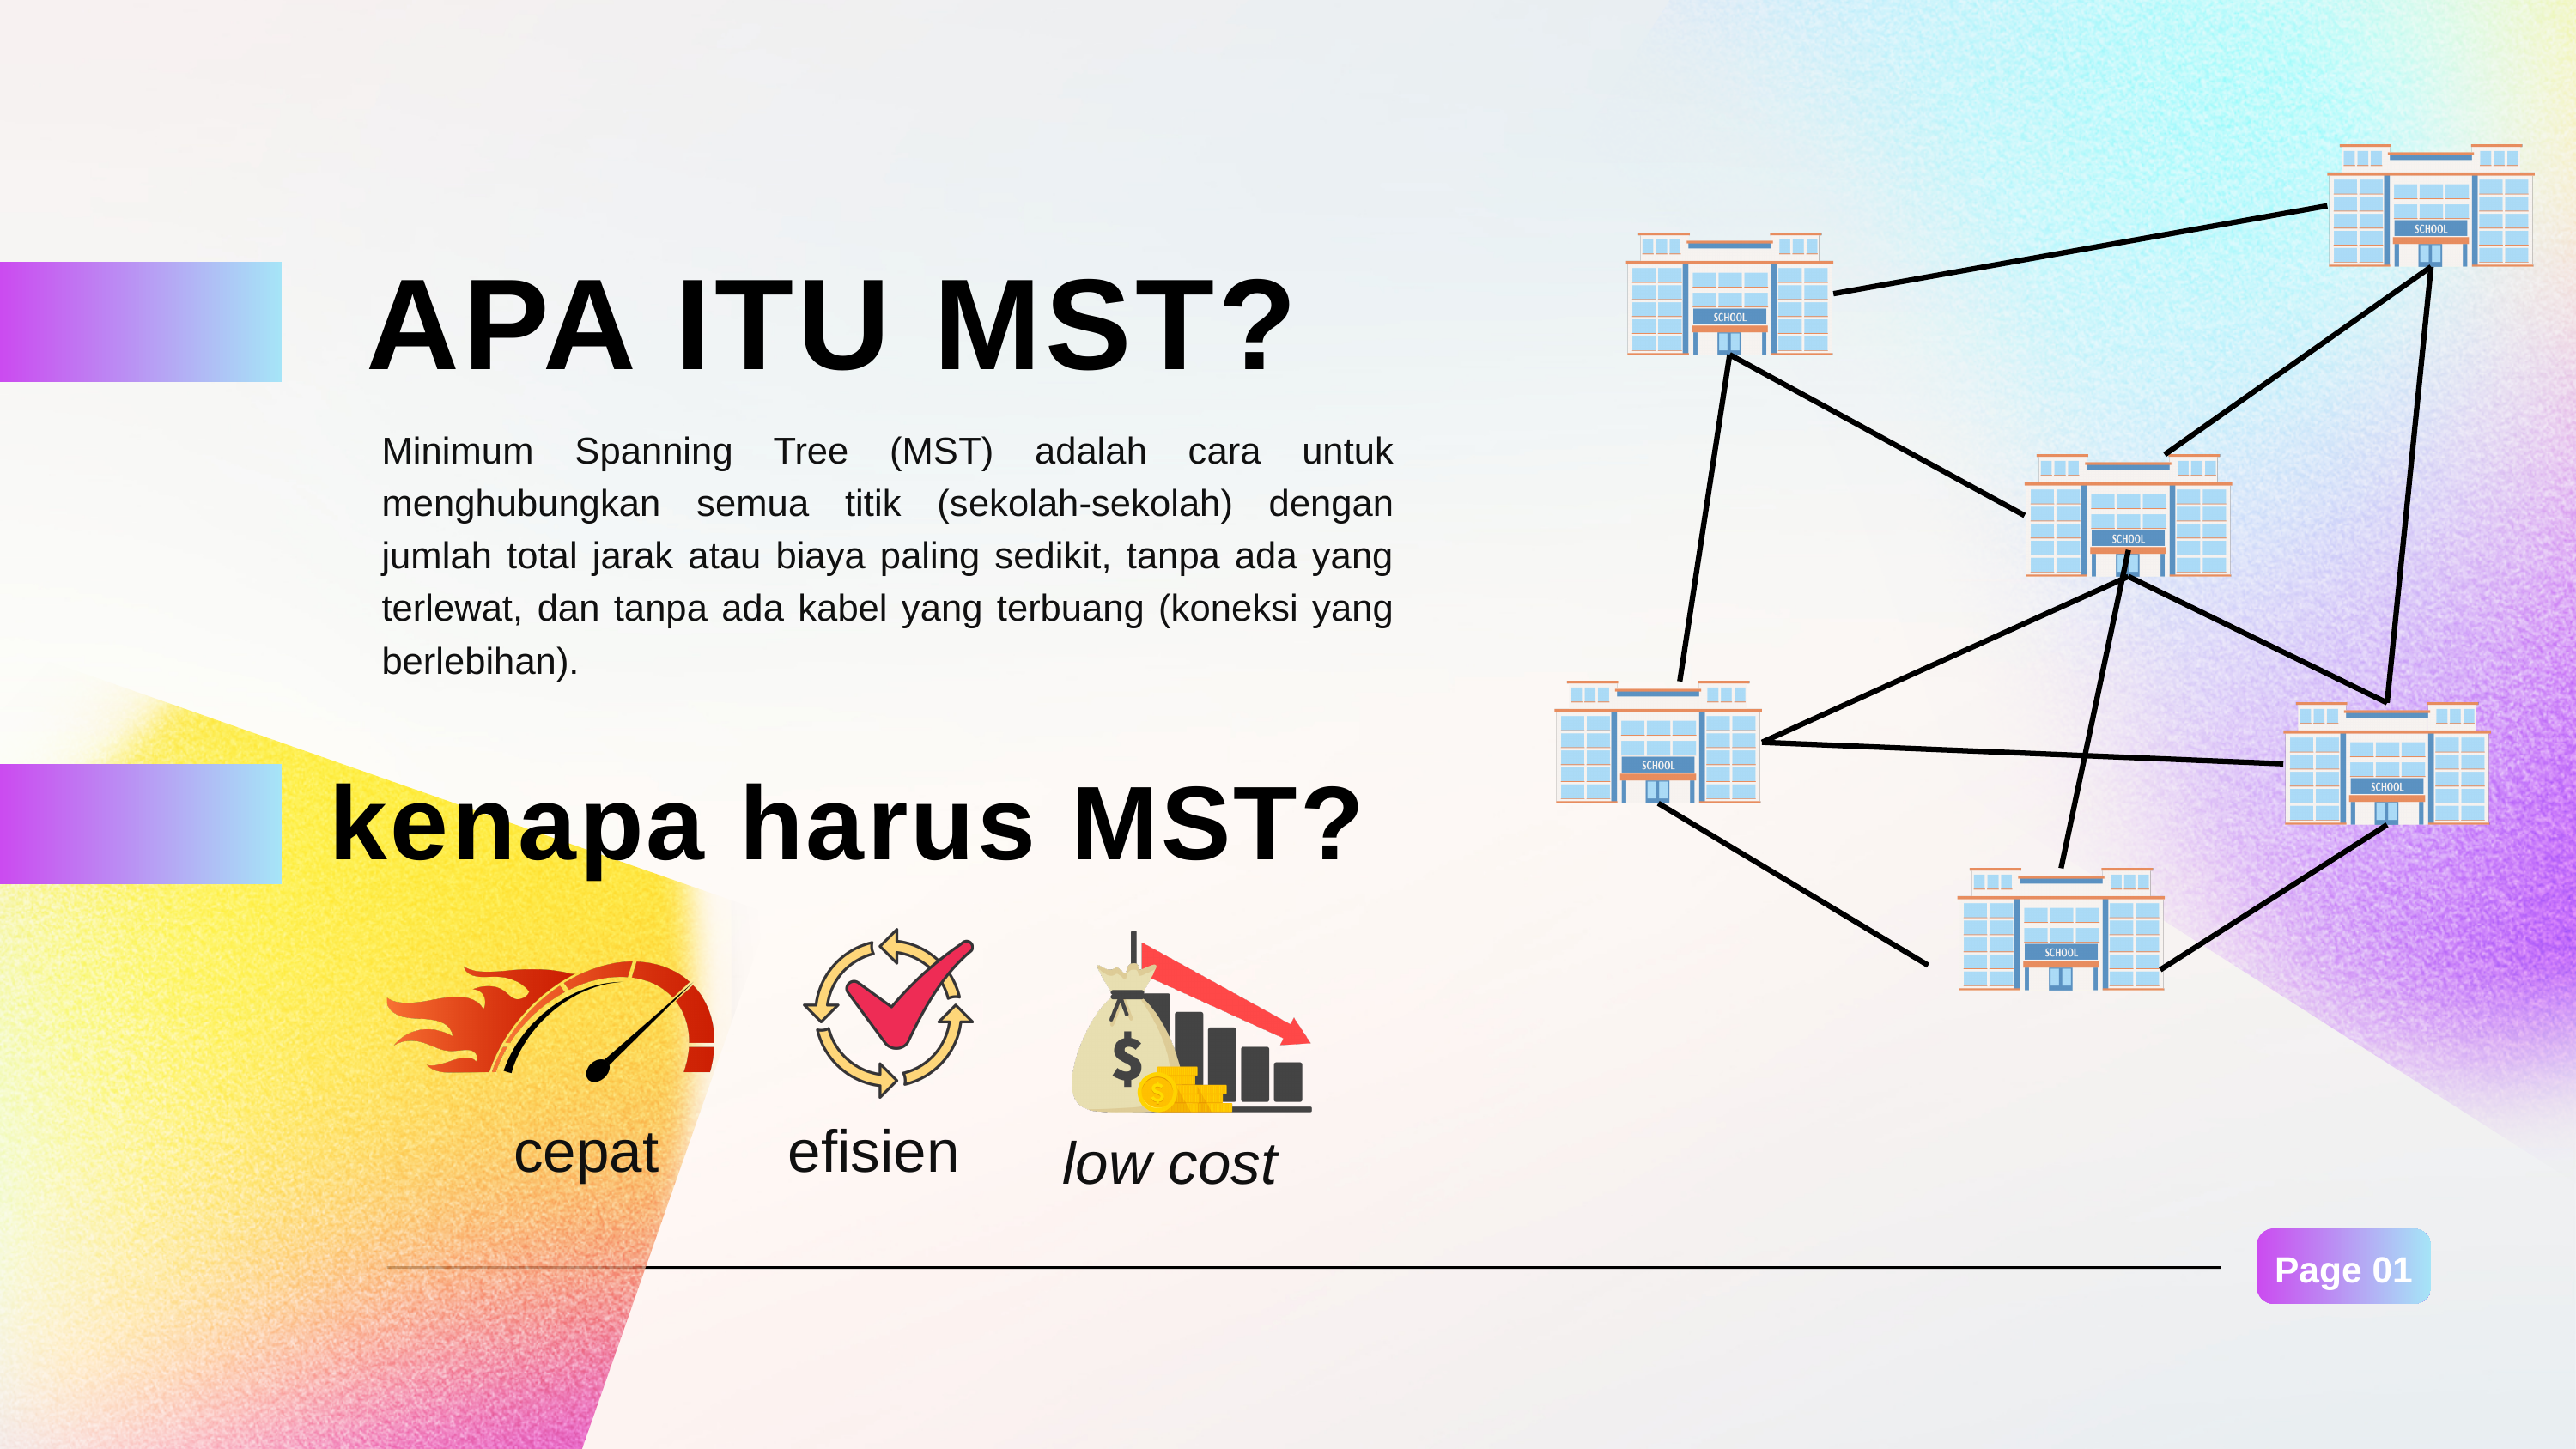

APA ITU MST?

Minimum Spanning Tree (MST) adalah cara untuk menghubungkan semua titik (sekolah-sekolah) dengan jumlah total jarak atau biaya paling sedikit, tanpa ada yang terlewat, dan tanpa ada kabel yang terbuang (koneksi yang berlebihan).

kenapa harus MST?

cepat
efisien
low cost

Page 01